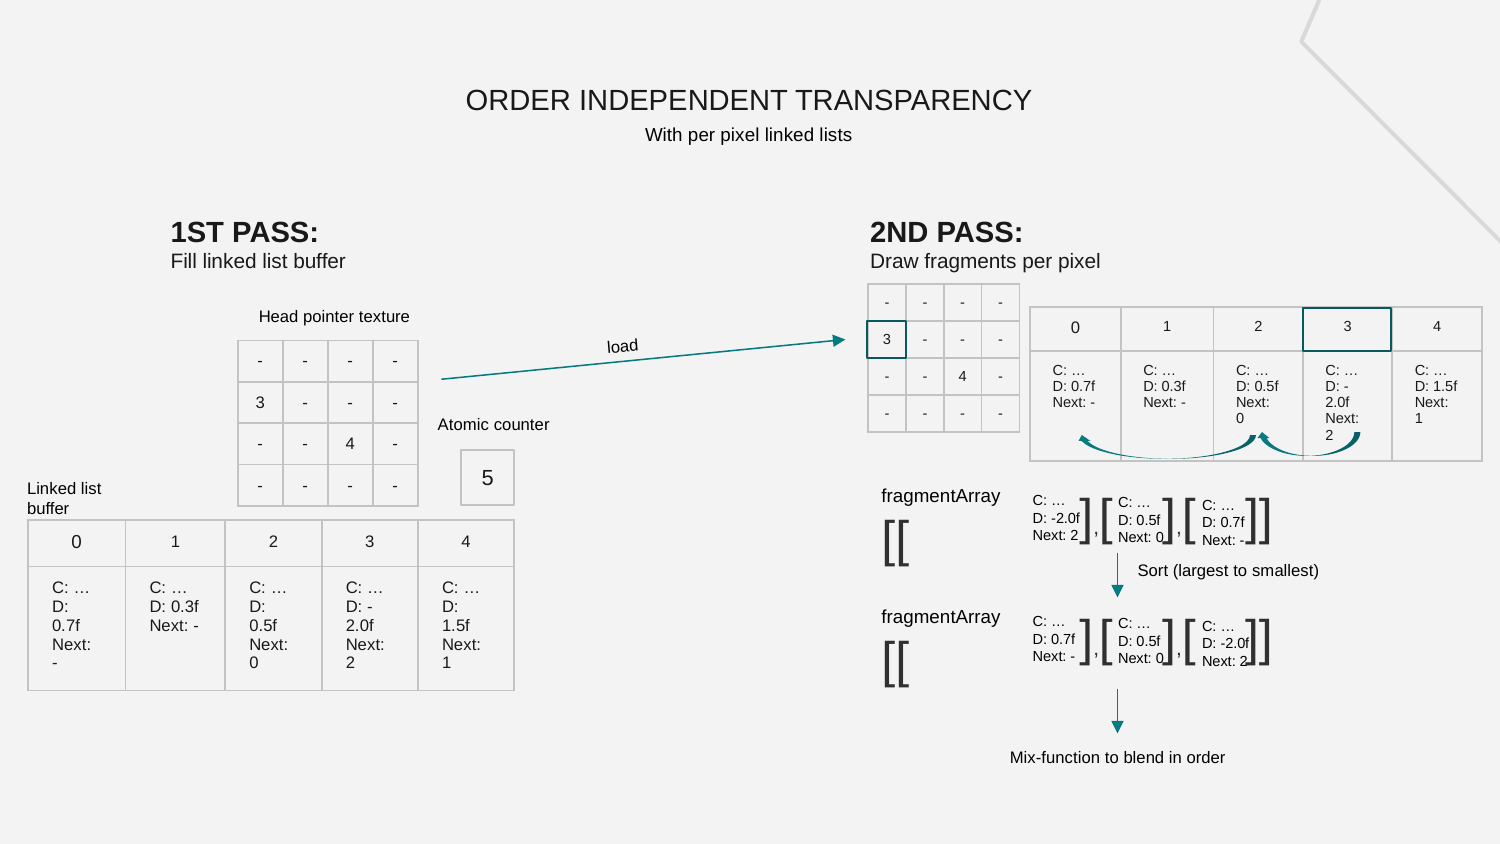

# ORDER INDEPENDENT TRANSPARENCY
With per pixel linked lists
1ST PASS:
Fill linked list buffer
2ND PASS:
Draw fragments per pixel
| - | - | - | - |
| --- | --- | --- | --- |
| 3 | - | - | - |
| - | - | 4 | - |
| - | - | - | - |
Head pointer texture
| 0 | 1 | 2 | 3 | 4 |
| --- | --- | --- | --- | --- |
| C: … D: 0.7f Next: - | C: … D: 0.3f Next: - | C: … D: 0.5f Next: 0 | C: … D: -2.0f Next: 2 | C: … D: 1.5f Next: 1 |

load
| - | - | - | - |
| --- | --- | --- | --- |
| 3 | - | - | - |
| - | - | 4 | - |
| - | - | - | - |
Atomic counter

5
Linked list buffer
fragmentArray [[
 ],[
 ]]
 ],[
C: …
D: -2.0f
Next: 2
C: …
D: 0.5f
Next: 0
C: …
D: 0.7f
Next: -
| 0 | 1 | 2 | 3 | 4 |
| --- | --- | --- | --- | --- |
| C: … D: 0.7f Next: - | C: … D: 0.3f Next: - | C: … D: 0.5f Next: 0 | C: … D: -2.0f Next: 2 | C: … D: 1.5f Next: 1 |
Sort (largest to smallest)
fragmentArray [[
 ],[
 ]]
 ],[
C: …
D: 0.7f
Next: -
C: …
D: 0.5f
Next: 0
C: …
D: -2.0f
Next: 2
Mix-function to blend in order